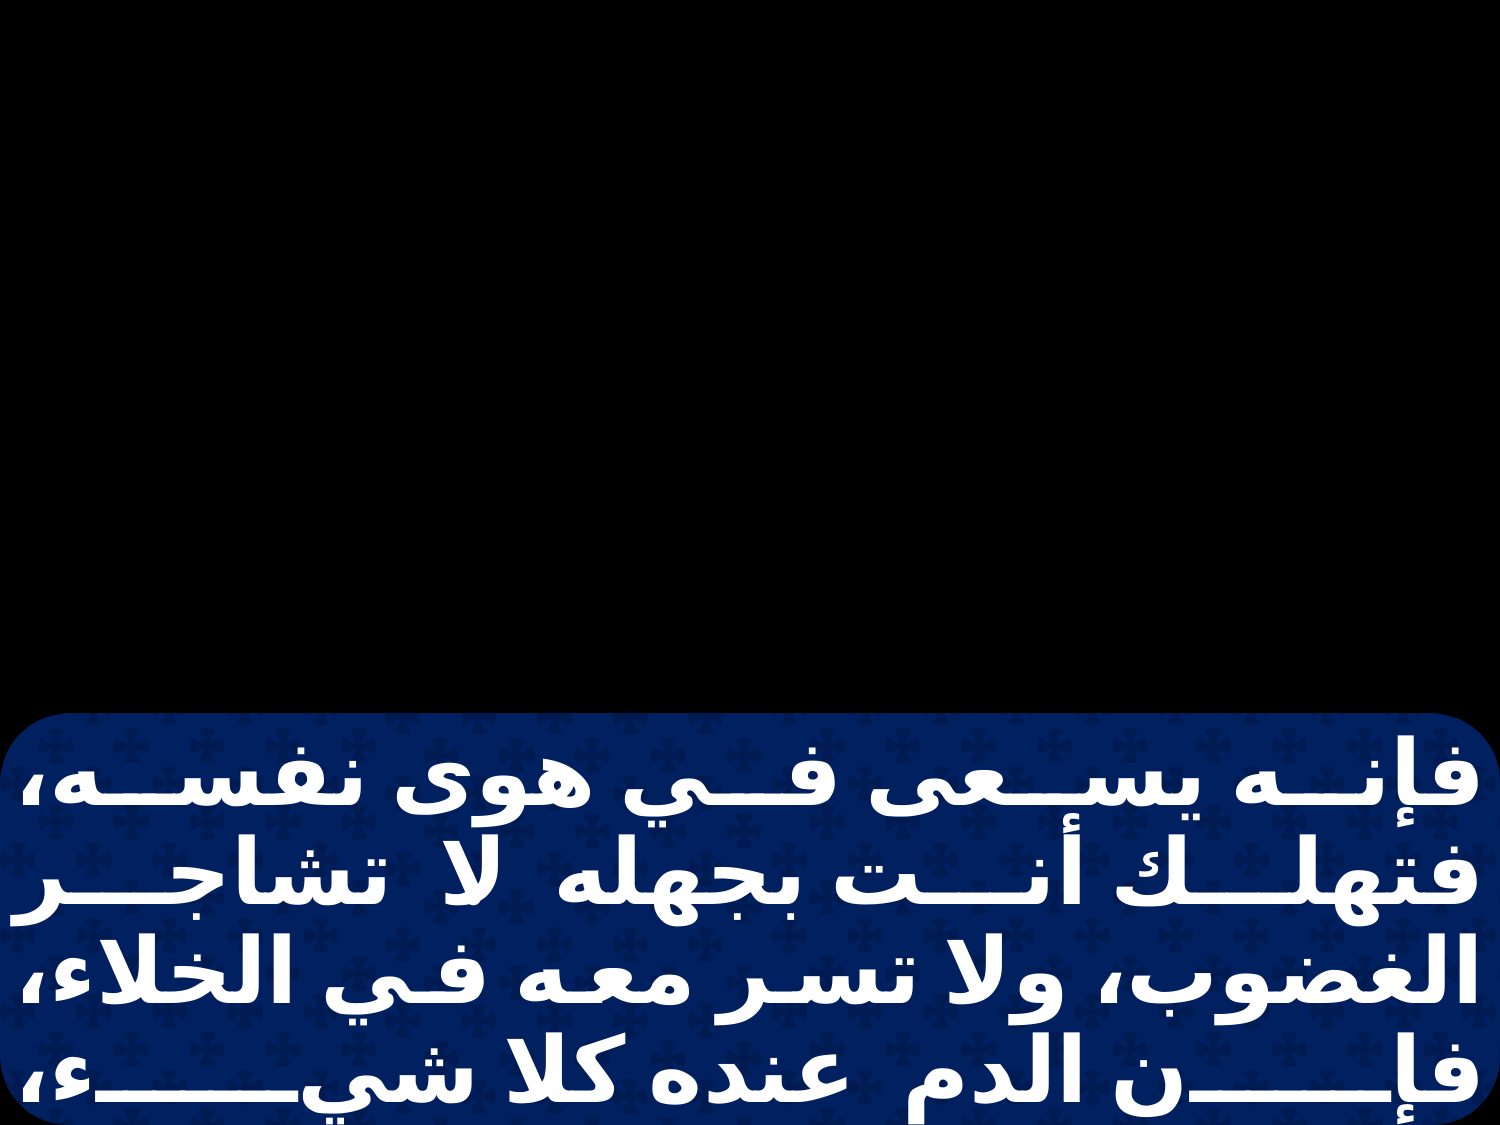

فإنه يسعى في هوى نفسه، فتهلك أنت بجهله. لا  تشاجر الغضوب، ولا تسر معه في الخلاء، فإن الدم  عنده كلا شيء، فيصرعك حيث لا ناصر لك. لا  تشاور الأحمق، فإنه لا يستطيع كتمان الكلام. لا